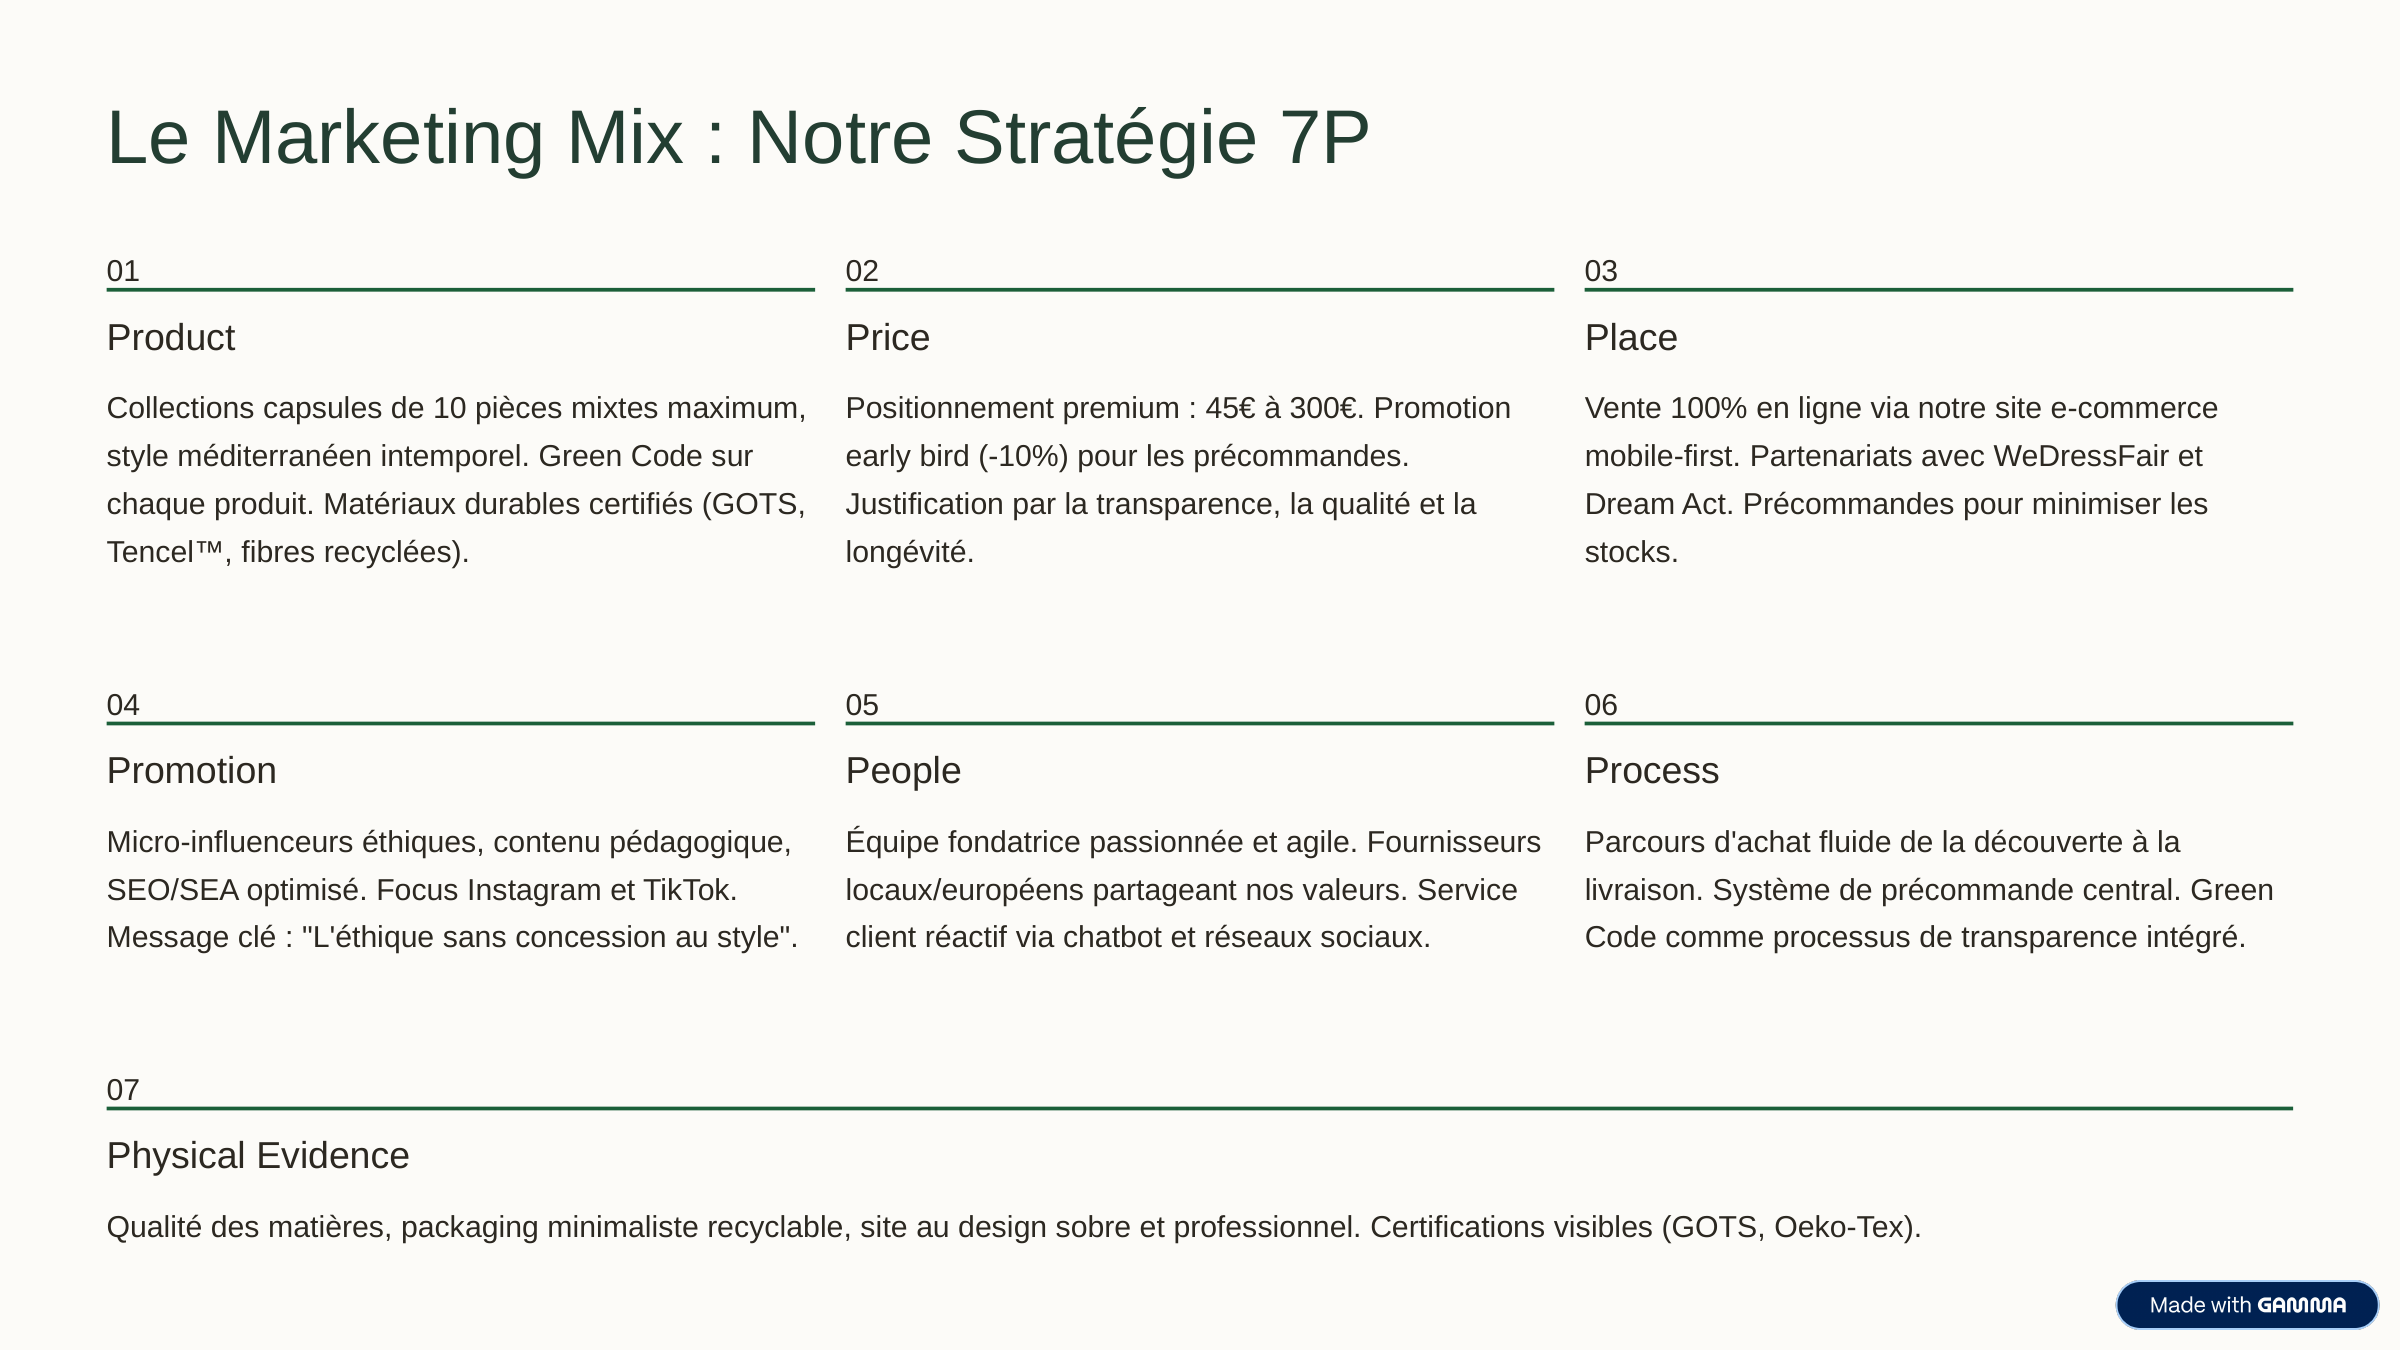

Le Marketing Mix : Notre Stratégie 7P
01
02
03

Product
Price
Place
Collections capsules de 10 pièces mixtes maximum, style méditerranéen intemporel. Green Code sur chaque produit. Matériaux durables certifiés (GOTS, Tencel™, fibres recyclées).
Positionnement premium : 45€ à 300€. Promotion early bird (-10%) pour les précommandes. Justification par la transparence, la qualité et la longévité.
Vente 100% en ligne via notre site e-commerce mobile-first. Partenariats avec WeDressFair et Dream Act. Précommandes pour minimiser les stocks.
04
05
06

Promotion
People
Process
Micro-influenceurs éthiques, contenu pédagogique, SEO/SEA optimisé. Focus Instagram et TikTok. Message clé : "L'éthique sans concession au style".
Équipe fondatrice passionnée et agile. Fournisseurs locaux/européens partageant nos valeurs. Service client réactif via chatbot et réseaux sociaux.
Parcours d'achat fluide de la découverte à la livraison. Système de précommande central. Green Code comme processus de transparence intégré.
07

Physical Evidence
Qualité des matières, packaging minimaliste recyclable, site au design sobre et professionnel. Certifications visibles (GOTS, Oeko-Tex).